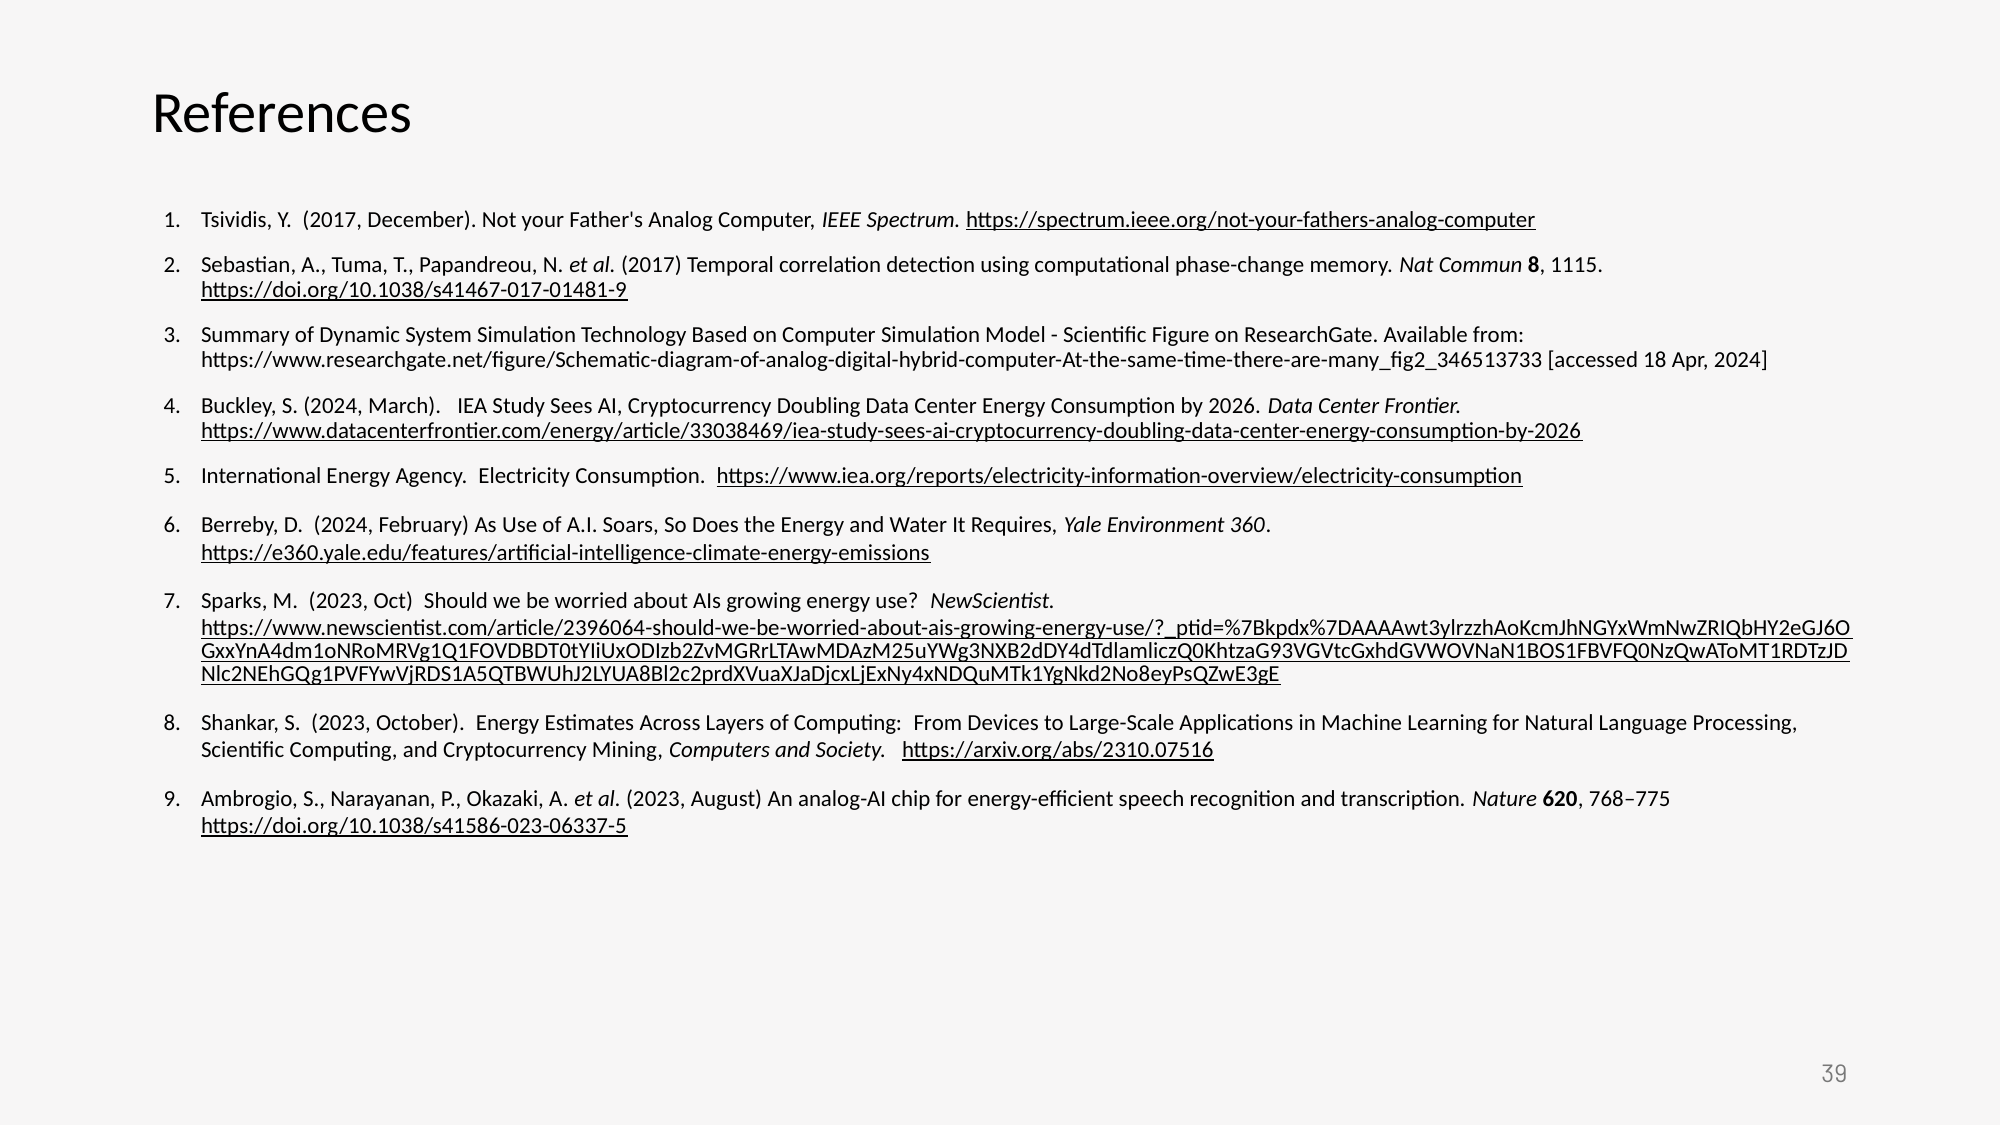

# References
Tsividis, Y.  (2017, December). Not your Father's Analog Computer, IEEE Spectrum. https://spectrum.ieee.org/not-your-fathers-analog-computer
Sebastian, A., Tuma, T., Papandreou, N. et al. (2017) Temporal correlation detection using computational phase-change memory. Nat Commun 8, 1115. https://doi.org/10.1038/s41467-017-01481-9
Summary of Dynamic System Simulation Technology Based on Computer Simulation Model - Scientific Figure on ResearchGate. Available from: https://www.researchgate.net/figure/Schematic-diagram-of-analog-digital-hybrid-computer-At-the-same-time-there-are-many_fig2_346513733 [accessed 18 Apr, 2024]
Buckley, S. (2024, March).   IEA Study Sees AI, Cryptocurrency Doubling Data Center Energy Consumption by 2026. Data Center Frontier.  https://www.datacenterfrontier.com/energy/article/33038469/iea-study-sees-ai-cryptocurrency-doubling-data-center-energy-consumption-by-2026
International Energy Agency.  Electricity Consumption.  https://www.iea.org/reports/electricity-information-overview/electricity-consumption
Berreby, D.  (2024, February) As Use of A.I. Soars, So Does the Energy and Water It Requires, Yale Environment 360.   https://e360.yale.edu/features/artificial-intelligence-climate-energy-emissions
Sparks, M.  (2023, Oct)  Should we be worried about AIs growing energy use?  NewScientist. https://www.newscientist.com/article/2396064-should-we-be-worried-about-ais-growing-energy-use/?_ptid=%7Bkpdx%7DAAAAwt3ylrzzhAoKcmJhNGYxWmNwZRIQbHY2eGJ6OGxxYnA4dm1oNRoMRVg1Q1FOVDBDT0tYIiUxODIzb2ZvMGRrLTAwMDAzM25uYWg3NXB2dDY4dTdlamliczQ0KhtzaG93VGVtcGxhdGVWOVNaN1BOS1FBVFQ0NzQwAToMT1RDTzJDNlc2NEhGQg1PVFYwVjRDS1A5QTBWUhJ2LYUA8Bl2c2prdXVuaXJaDjcxLjExNy4xNDQuMTk1YgNkd2No8eyPsQZwE3gE
Shankar, S.  (2023, October).  Energy Estimates Across Layers of Computing:  From Devices to Large-Scale Applications in Machine Learning for Natural Language Processing, Scientific Computing, and Cryptocurrency Mining, Computers and Society.   https://arxiv.org/abs/2310.07516
Ambrogio, S., Narayanan, P., Okazaki, A. et al. (2023, August) An analog-AI chip for energy-efficient speech recognition and transcription. Nature 620, 768–775  https://doi.org/10.1038/s41586-023-06337-5

39